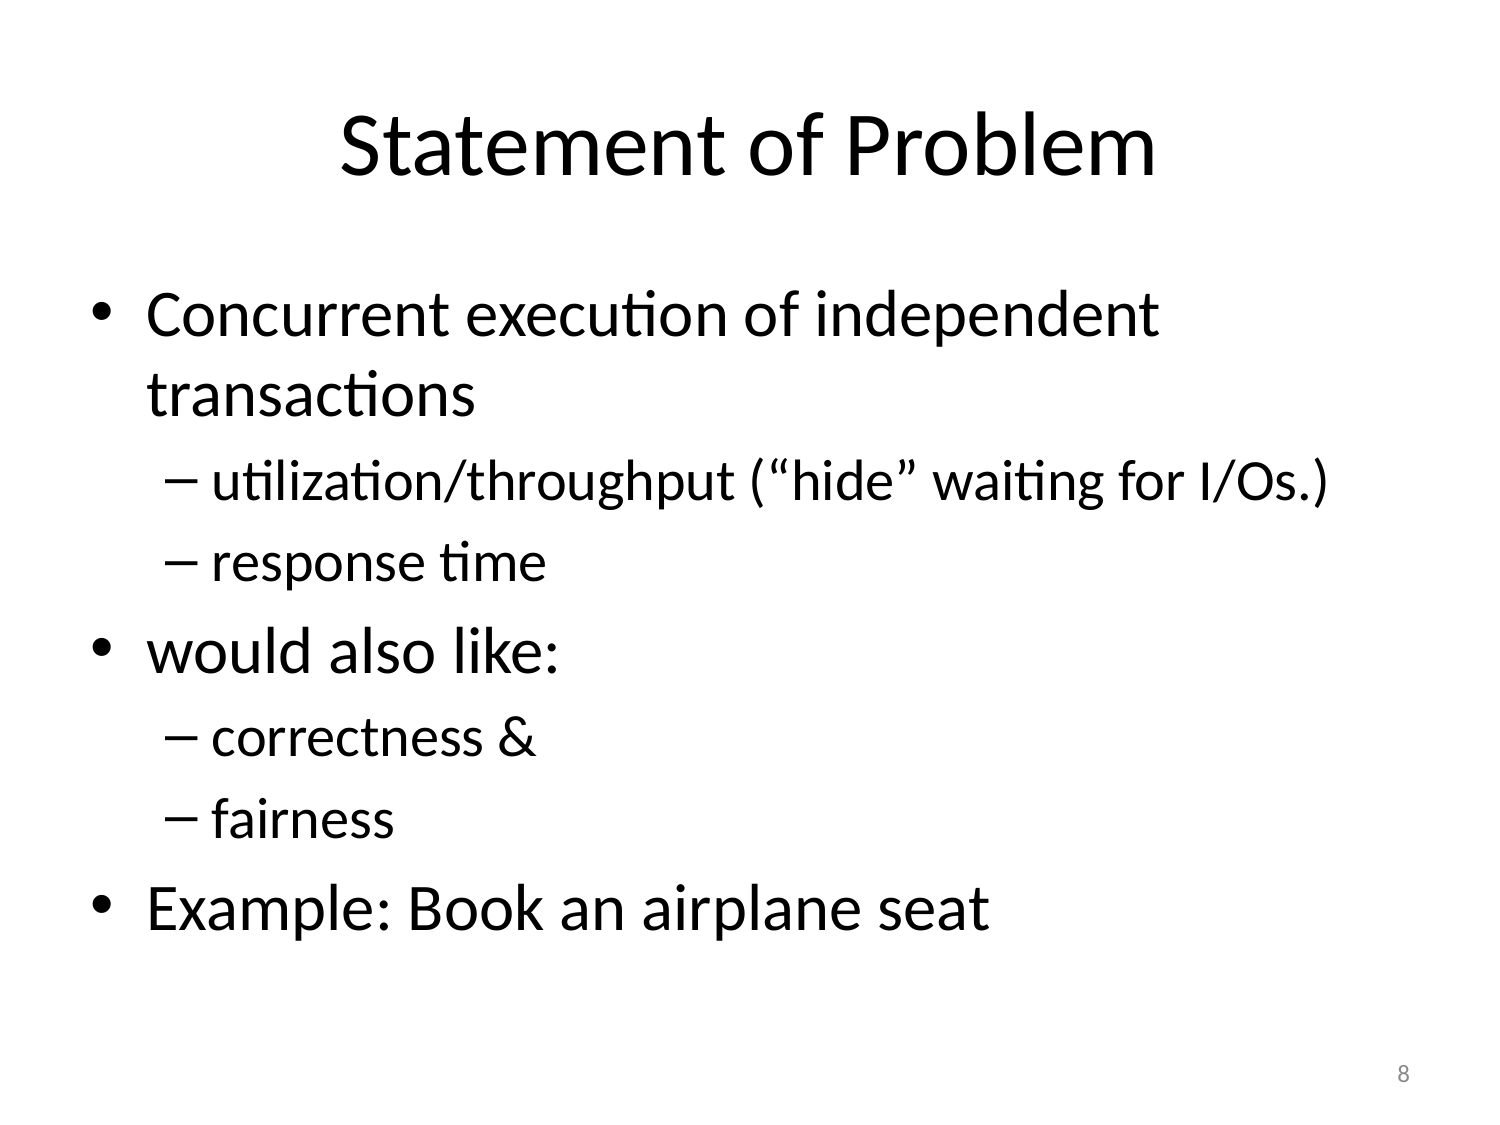

# Statement of Problem
Concurrent execution of independent transactions
utilization/throughput (“hide” waiting for I/Os.)
response time
would also like:
correctness &
fairness
Example: Book an airplane seat
8